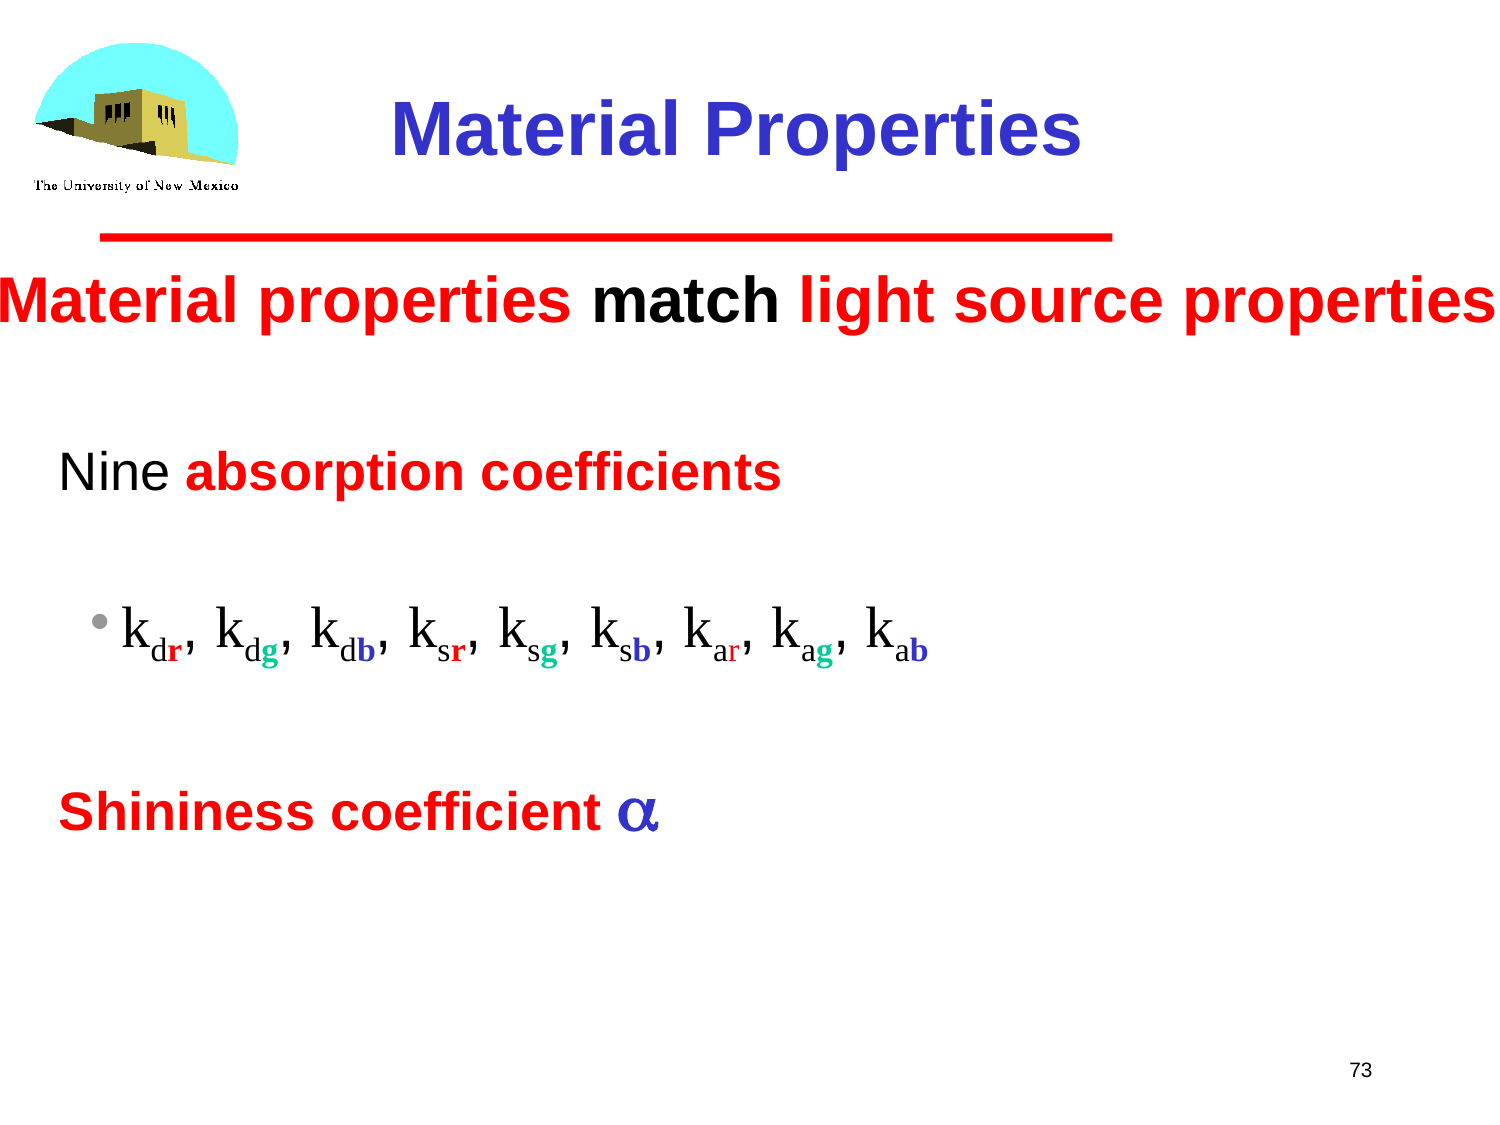

Material Properties
Material properties match light source properties

Nine absorption coefficients

kdr, kdg, kdb, ksr, ksg, ksb, kar, kag, kab

Shininess coefficient α
73